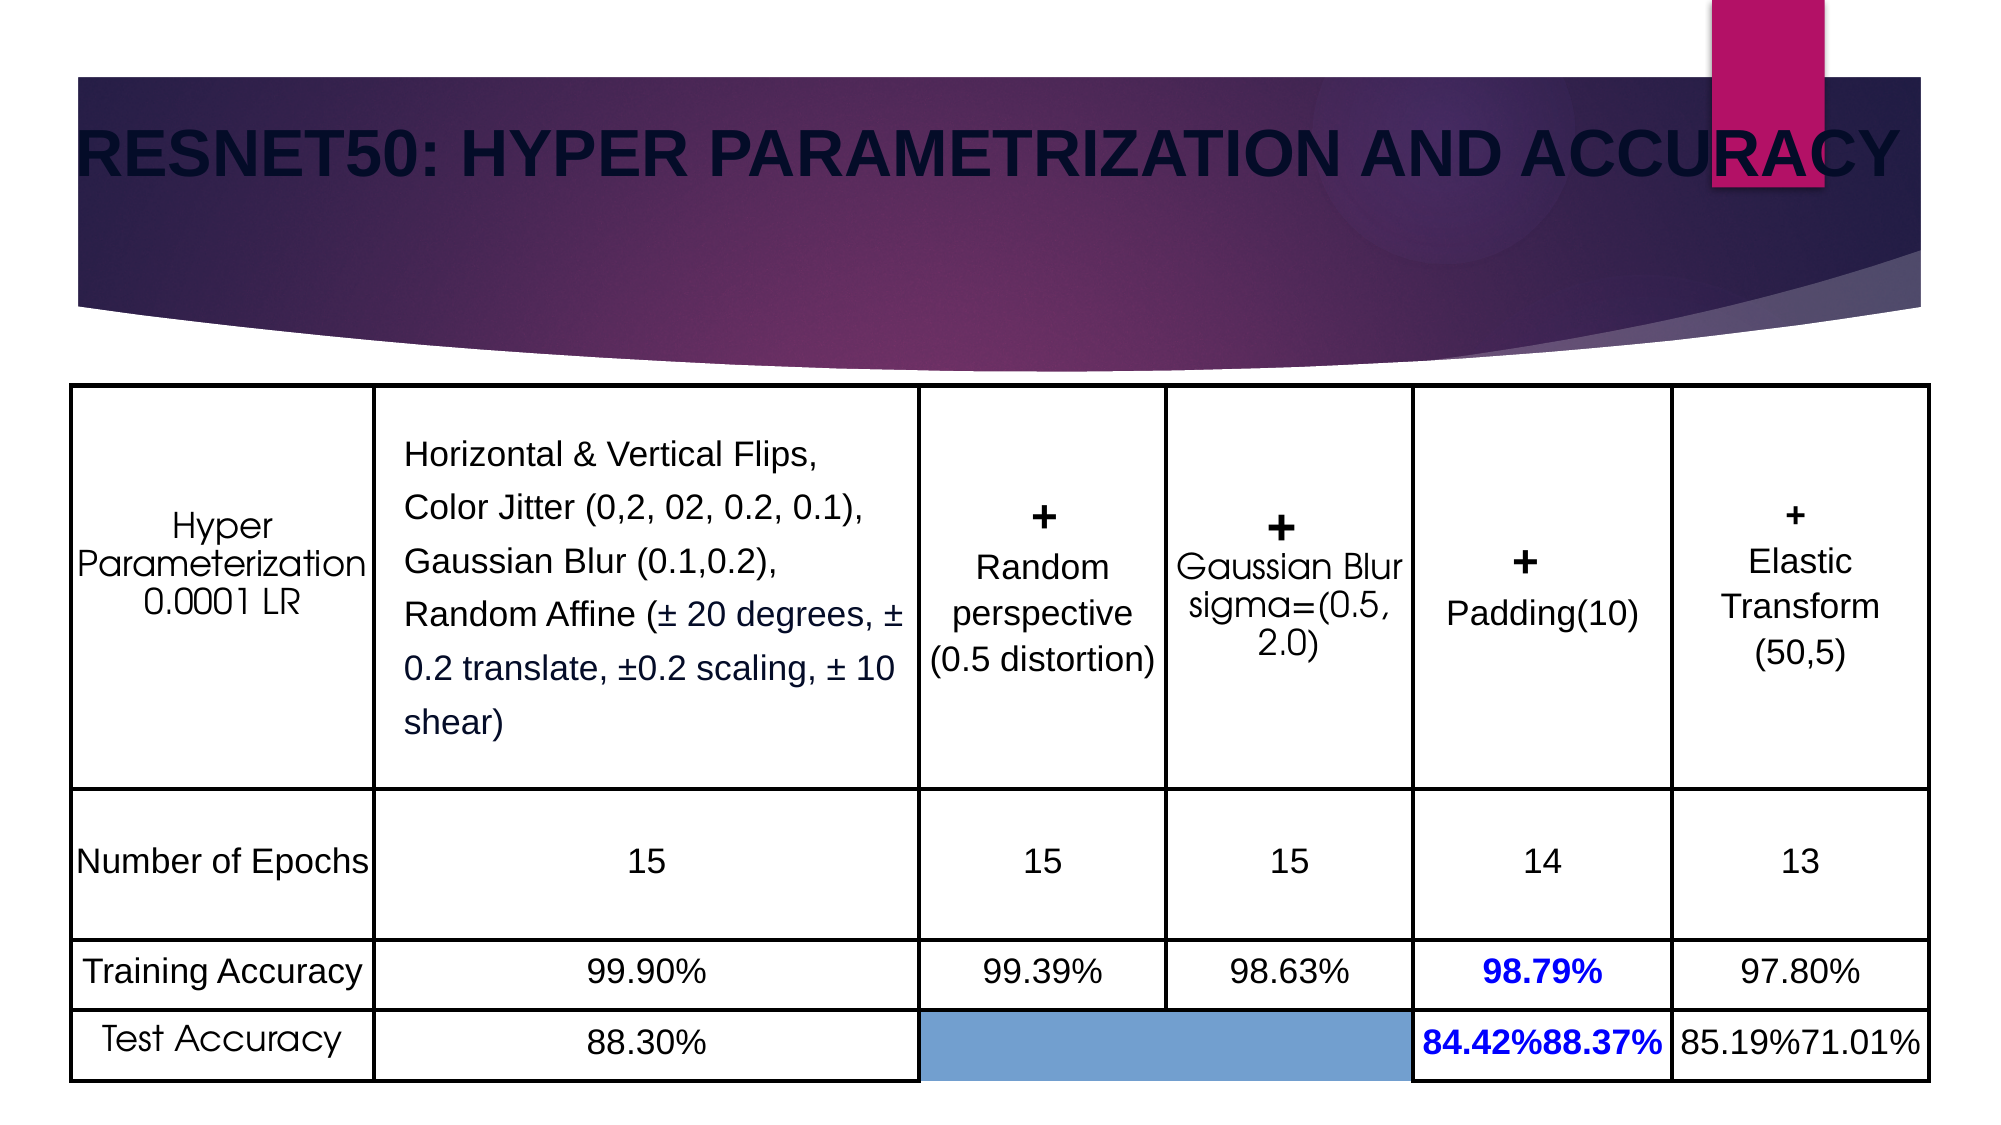

# RESNET50: HYPER PARAMETRIZATION AND ACCURACY
| Hyper Parameterization 0.0001 LR | Horizontal & Vertical Flips, Color Jitter (0,2, 02, 0.2, 0.1), Gaussian Blur (0.1,0.2), Random Affine (± 20 degrees, ± 0.2 translate, ±0.2 scaling, ± 10 shear) |  |  | + Random perspective (0.5 distortion) | + Gaussian Blur sigma=(0.5, 2.0) | + Padding(10) | + Elastic Transform (50,5) |
| --- | --- | --- | --- | --- | --- | --- | --- |
| Number of Epochs | 15 |  |  | 15 | 15 | 14 | 13 |
| Training Accuracy | 99.90% |  |  | 99.39% | 98.63% | 98.79% | 97.80% |
| Test Accuracy | 88.30% |  |  | 84.42% | 85.19% | 88.37% | 71.01% |
25